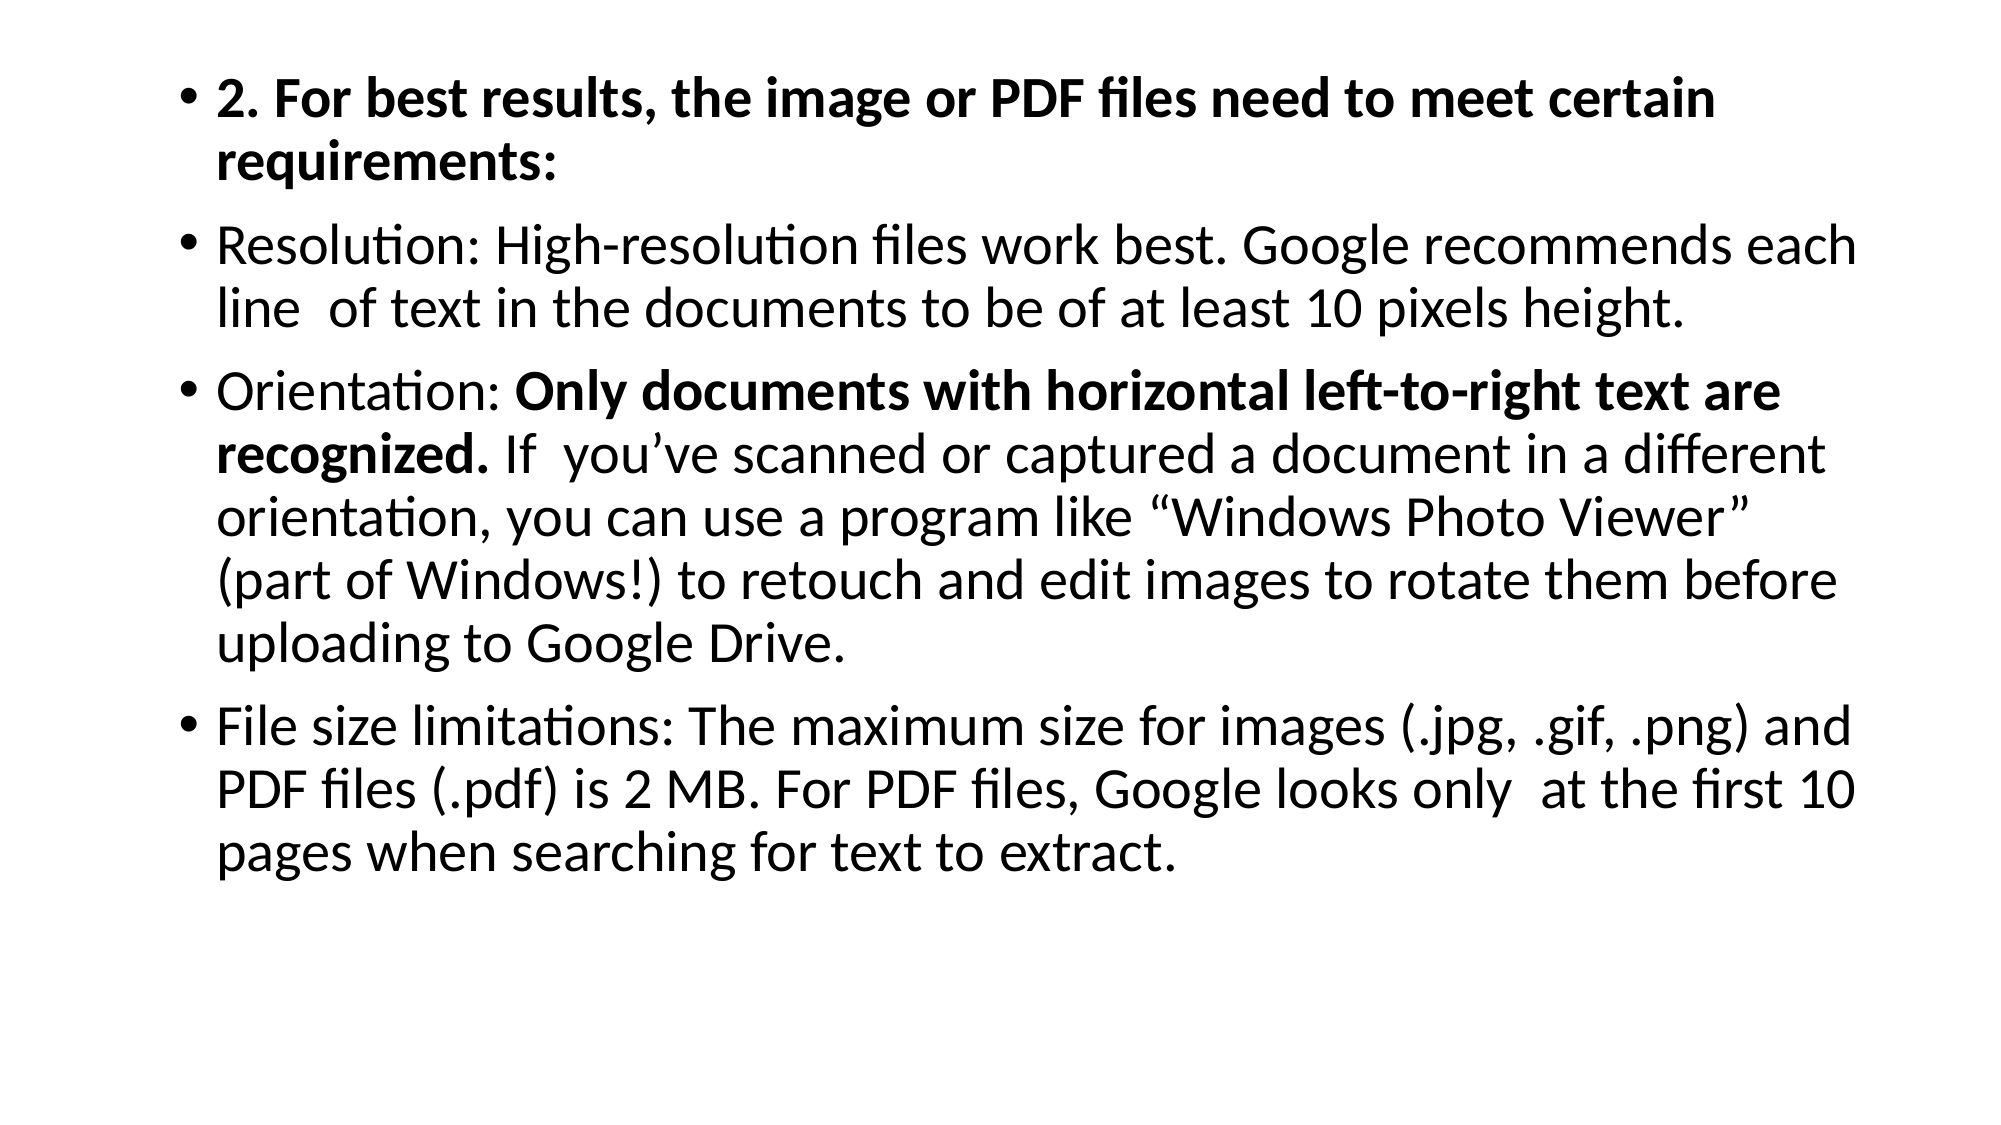

2. For best results, the image or PDF files need to meet certain requirements:
Resolution: High-resolution files work best. Google recommends each line  of text in the documents to be of at least 10 pixels height.
Orientation: Only documents with horizontal left-to-right text are recognized. If  you’ve scanned or captured a document in a different orientation, you can use a program like “Windows Photo Viewer” (part of Windows!) to retouch and edit images to rotate them before uploading to Google Drive.
File size limitations: The maximum size for images (.jpg, .gif, .png) and PDF files (.pdf) is 2 MB. For PDF files, Google looks only  at the first 10 pages when searching for text to extract.